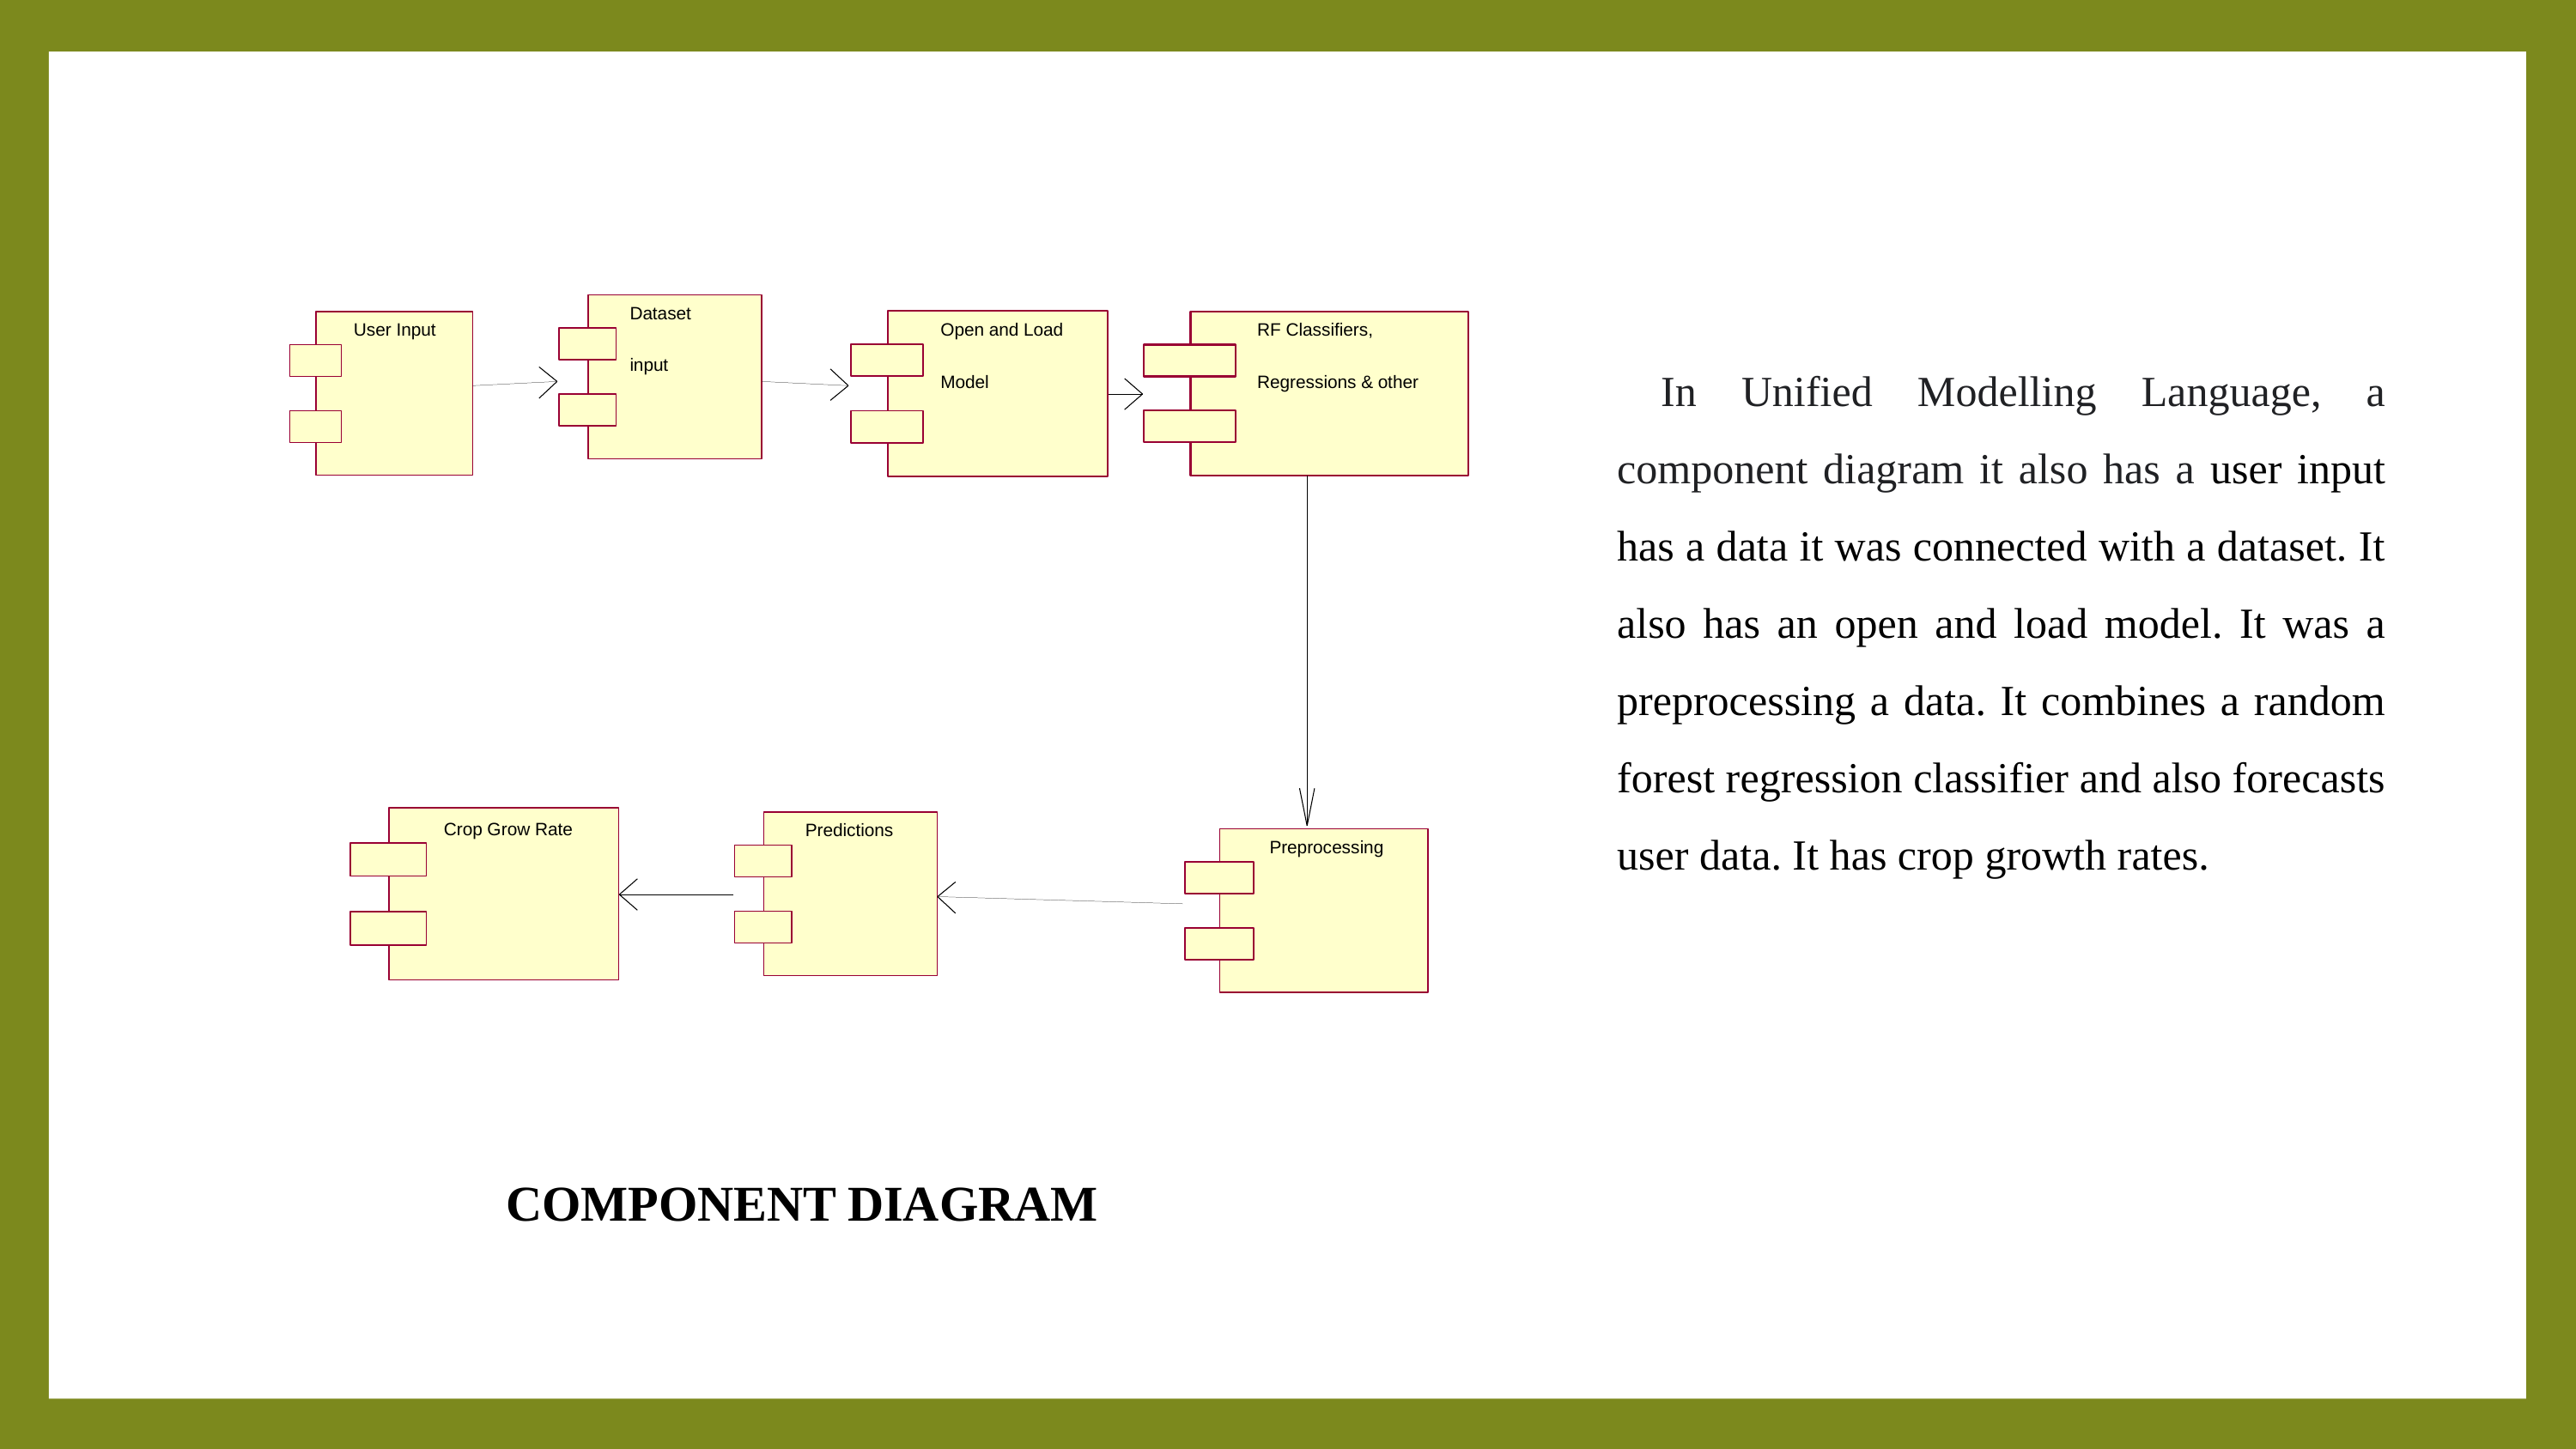

Dataset

User Input
Open and Load
RF Classifiers,

input

Model
Regressions & other

Crop Grow Rate
Predictions

Preprocessing

 In Unified Modelling Language, a component diagram it also has a user input has a data it was connected with a dataset. It also has an open and load model. It was a preprocessing a data. It combines a random forest regression classifier and also forecasts user data. It has crop growth rates.
COMPONENT DIAGRAM